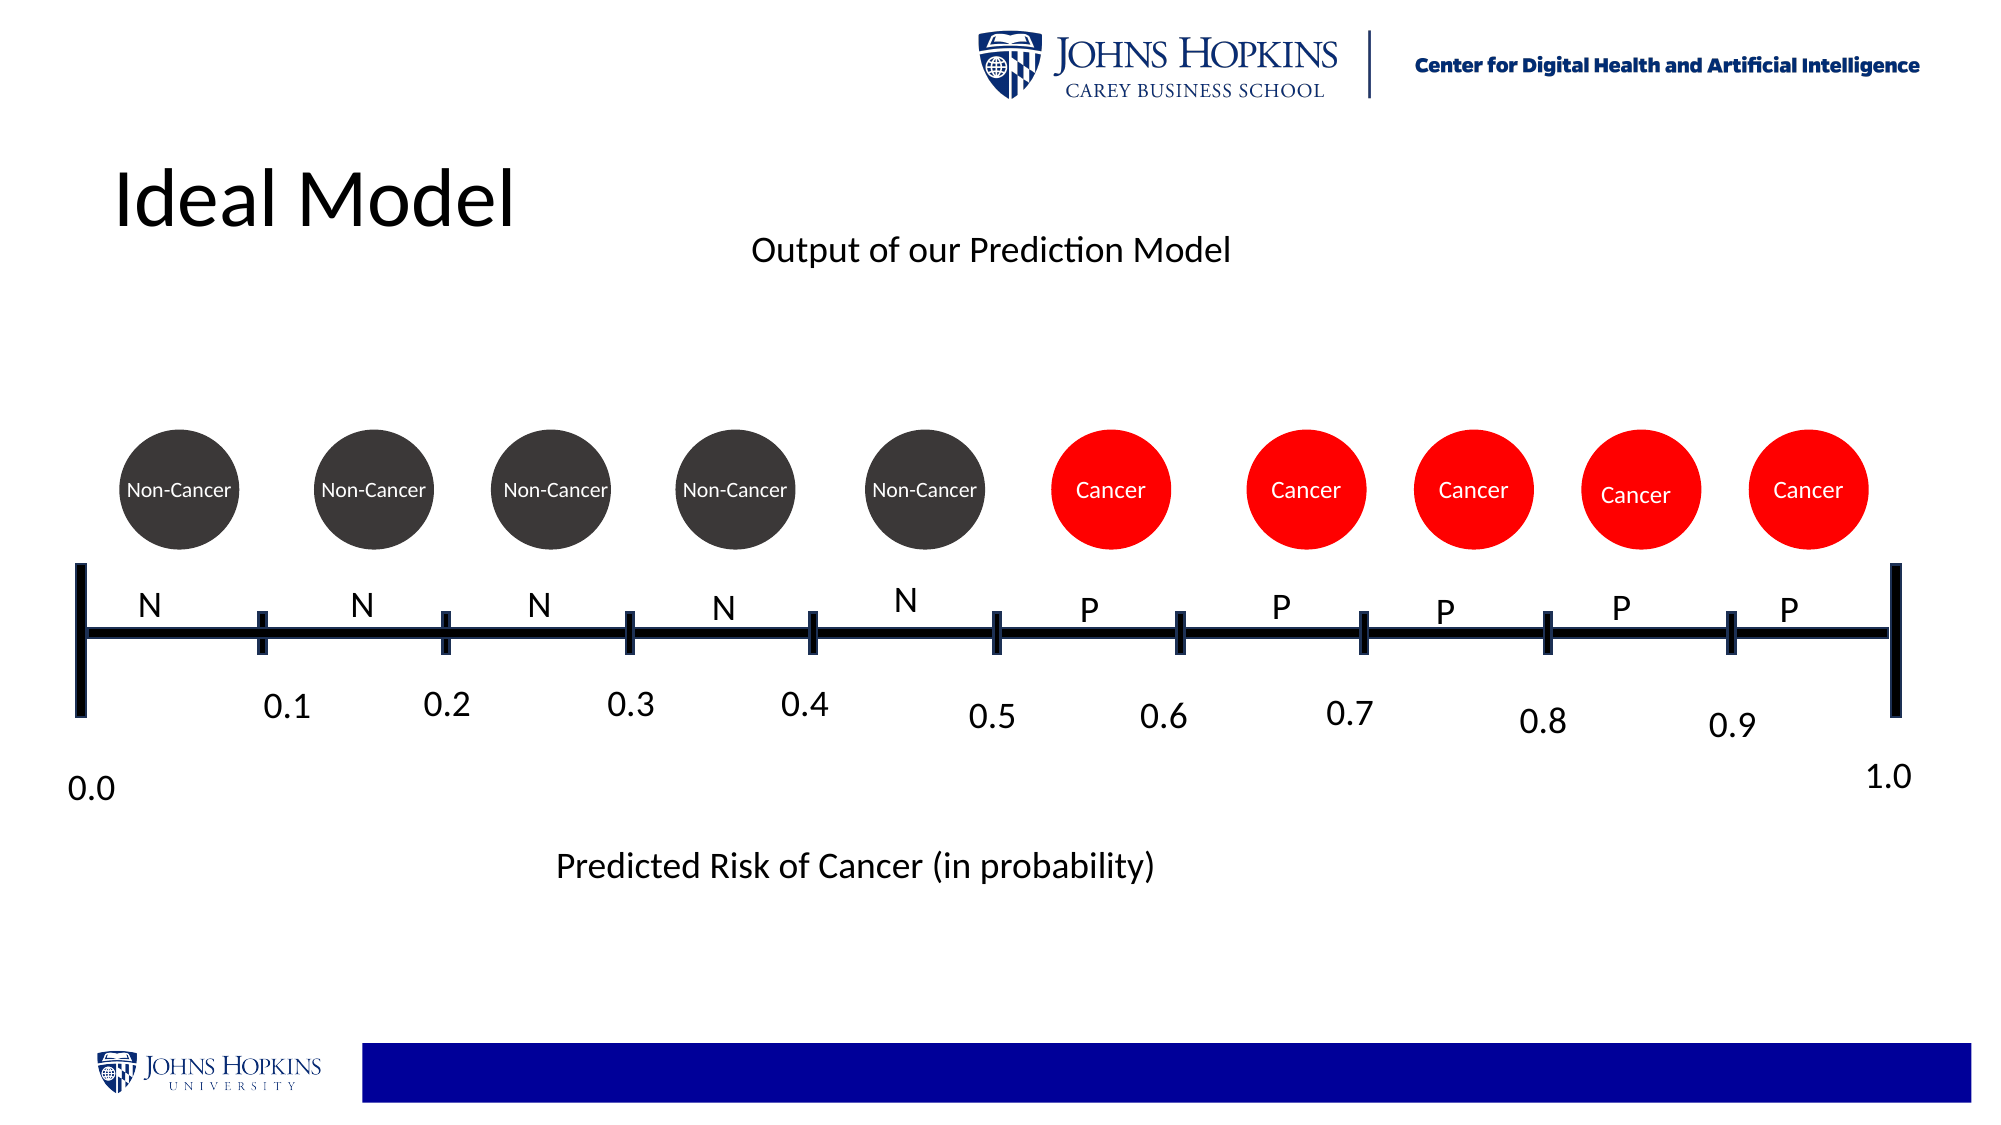

# Ideal Model
Output of our Prediction Model

Non-Cancer

Non-Cancer

Non-Cancer

Non-Cancer

Non-Cancer

Cancer

Cancer

Cancer

Cancer

Cancer
N
N
N
N
N
P
P
P
P
P

0.2
0.3
0.4
0.1
0.7
0.5
0.6
0.8
0.9
1.0
0.0
Predicted Risk of Cancer (in probability)